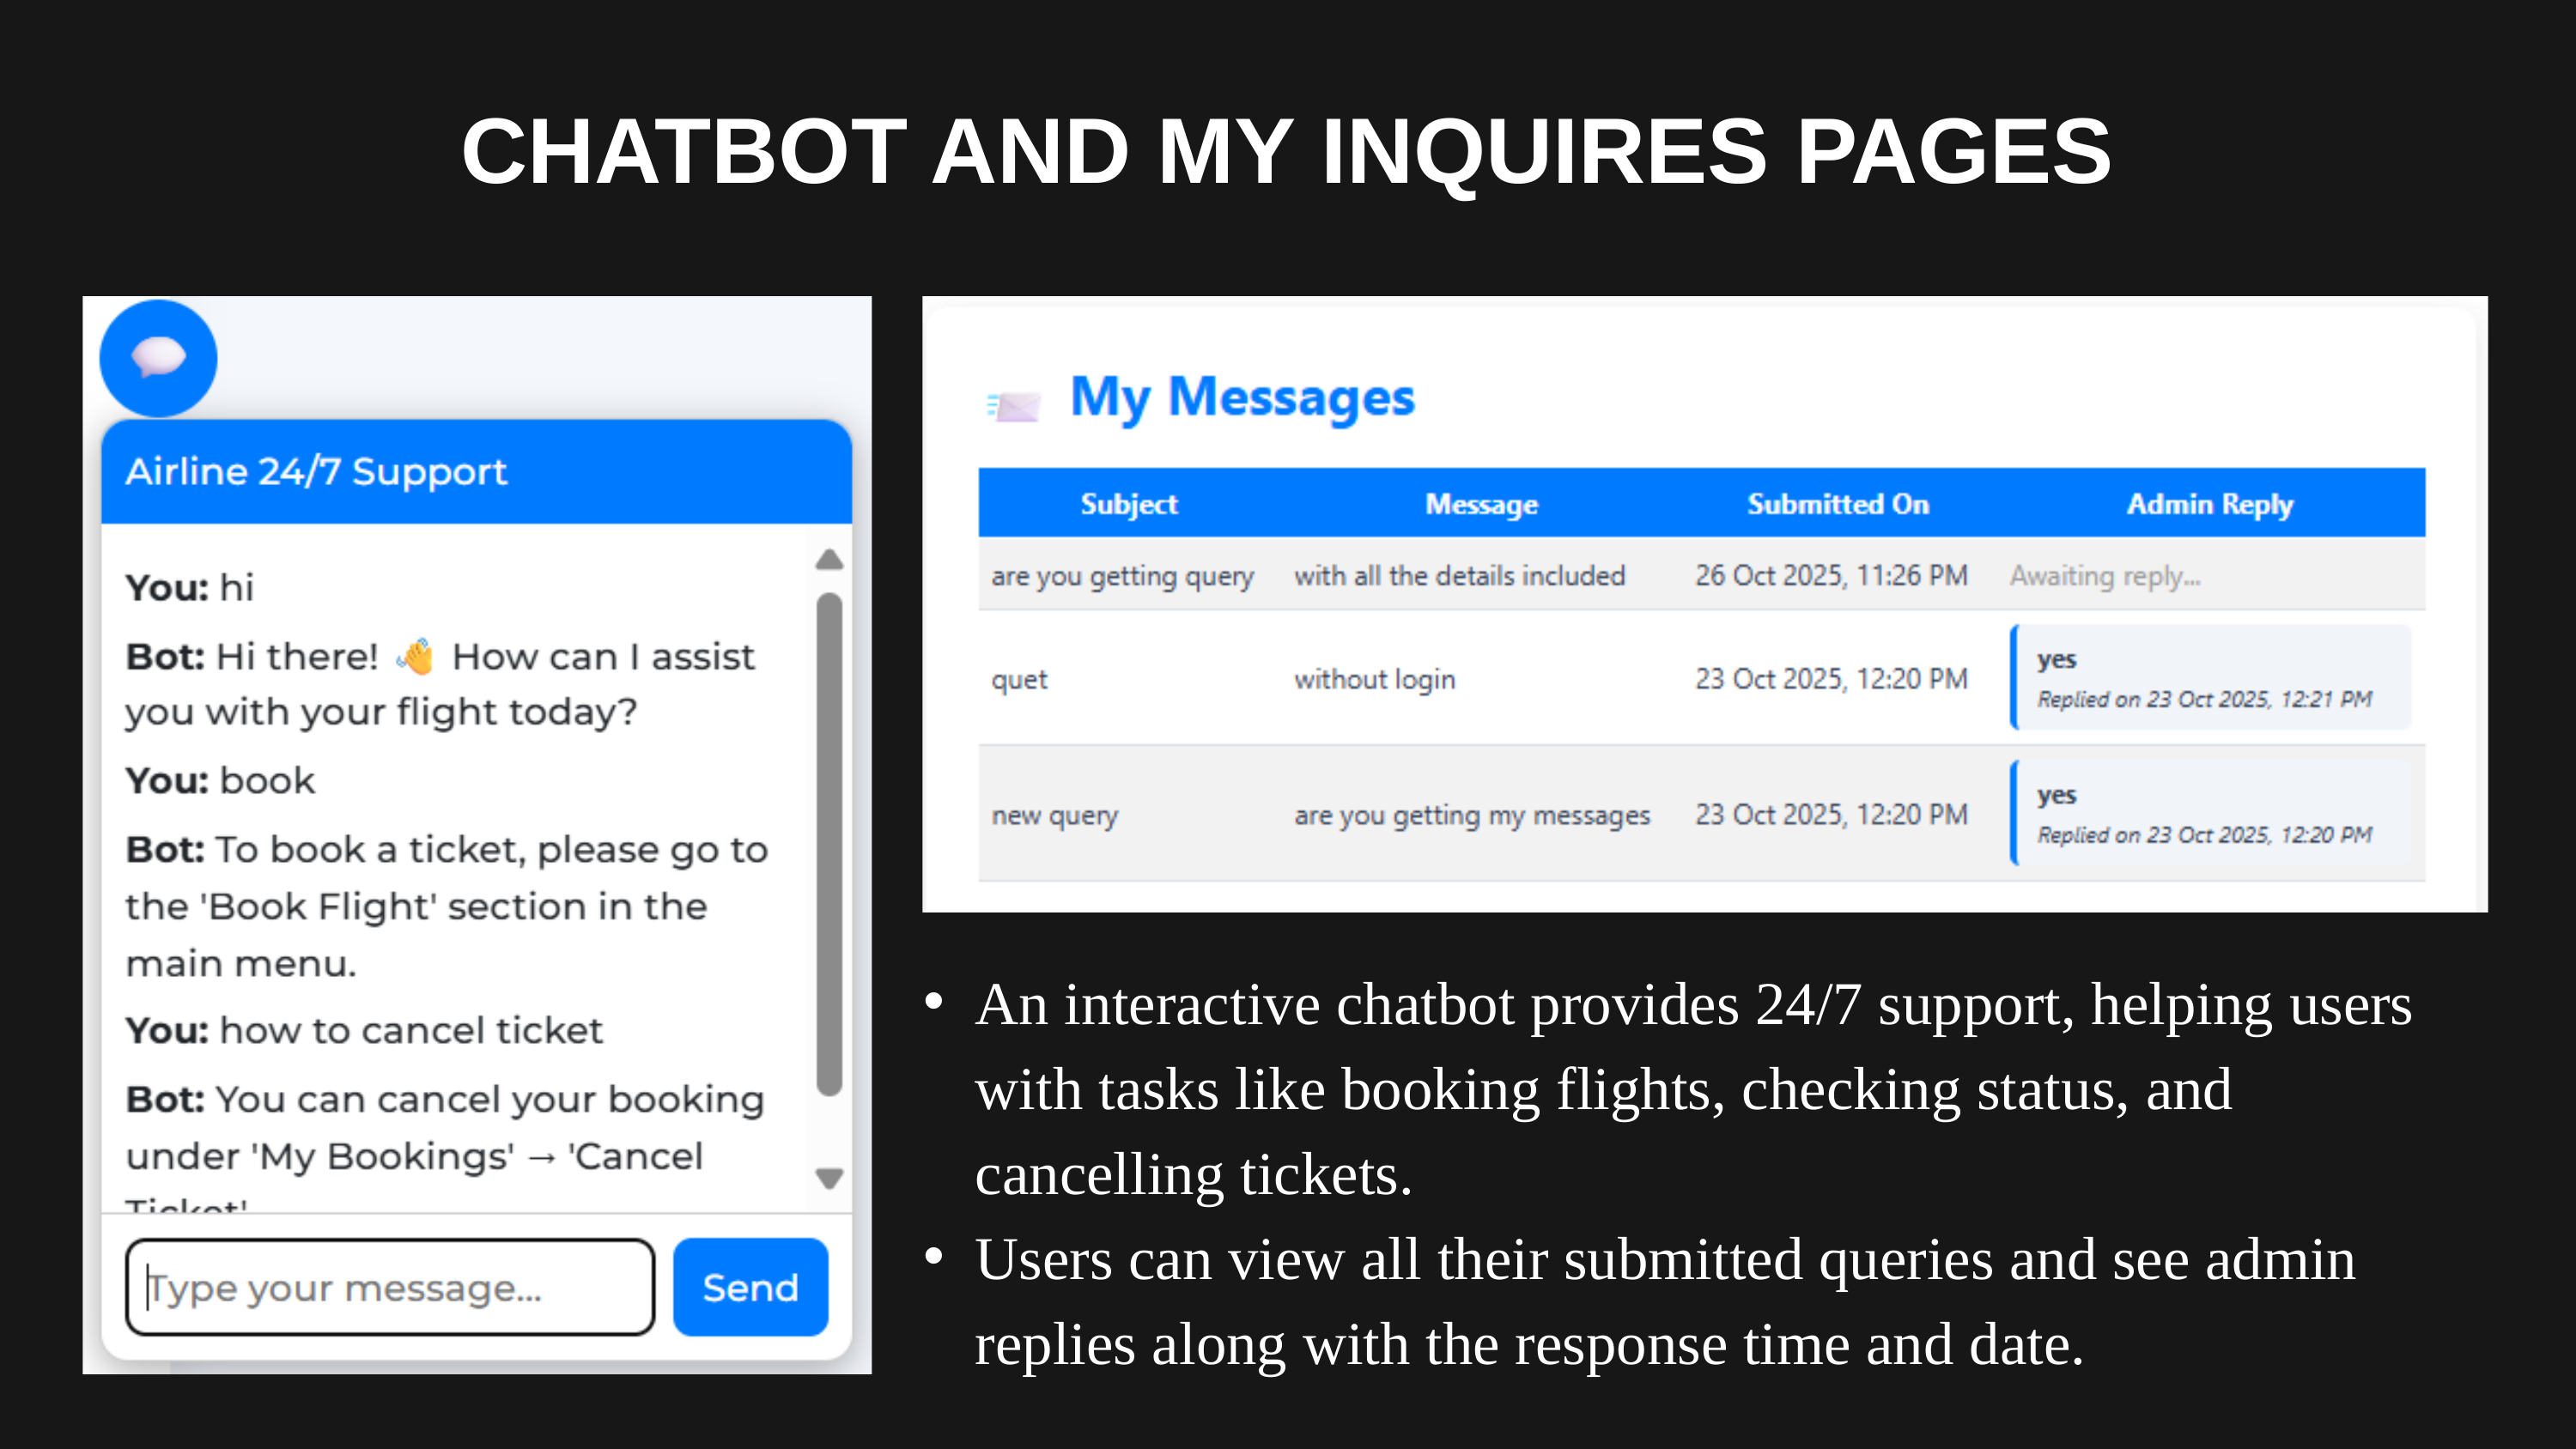

CHATBOT AND MY INQUIRES PAGES

An interactive chatbot provides 24/7 support, helping users with tasks like booking flights, checking status, and cancelling tickets.
Users can view all their submitted queries and see admin replies along with the response time and date.